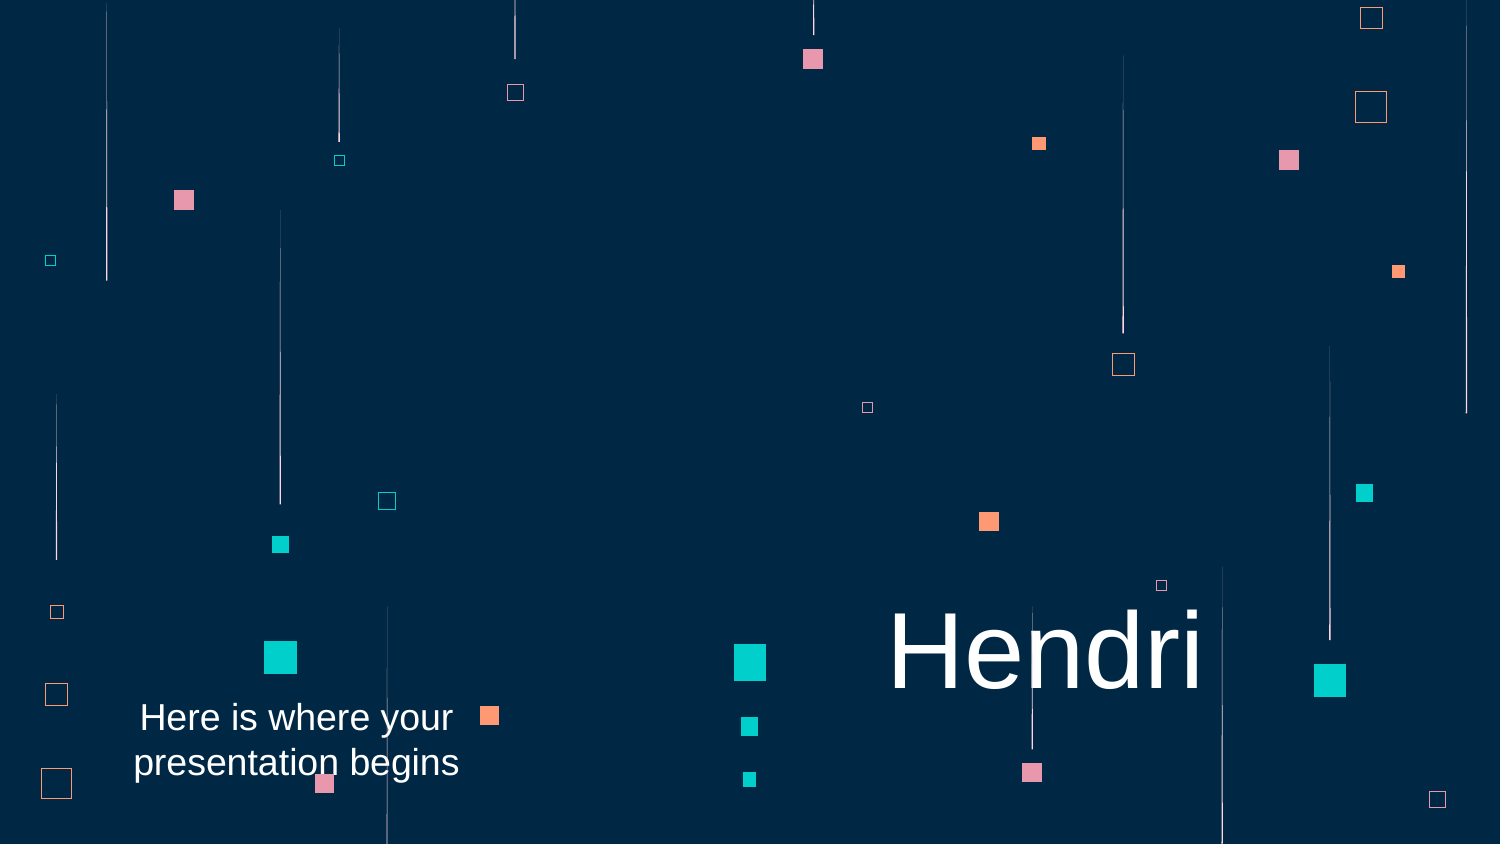

# Hendri

Here is where your presentation begins